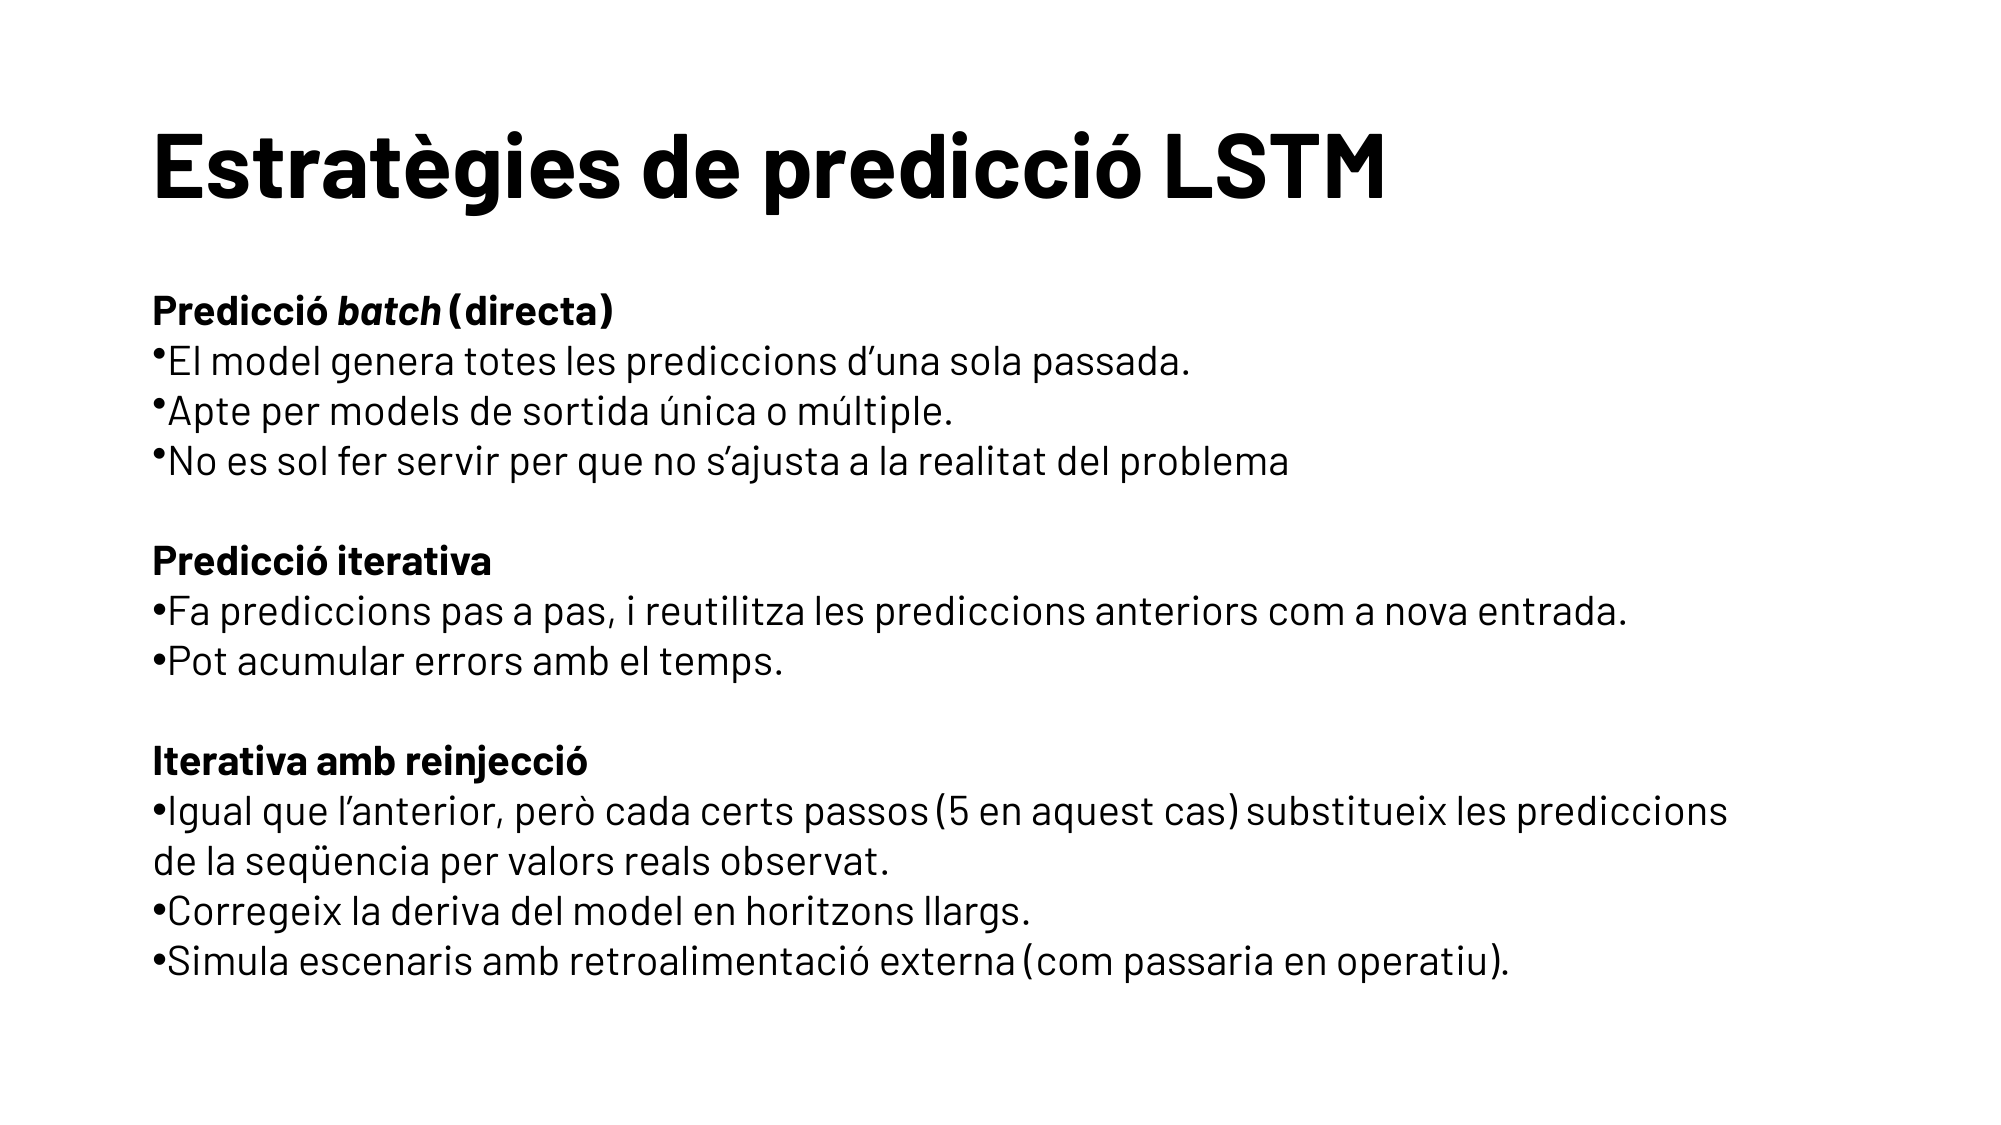

# Estratègies de predicció LSTM
Predicció batch (directa)
El model genera totes les prediccions d’una sola passada.
Apte per models de sortida única o múltiple.
No es sol fer servir per que no s’ajusta a la realitat del problema

Predicció iterativa
Fa prediccions pas a pas, i reutilitza les prediccions anteriors com a nova entrada.
Pot acumular errors amb el temps.

Iterativa amb reinjecció
Igual que l’anterior, però cada certs passos (5 en aquest cas) substitueix les prediccions de la seqüencia per valors reals observat.
Corregeix la deriva del model en horitzons llargs.
Simula escenaris amb retroalimentació externa (com passaria en operatiu).